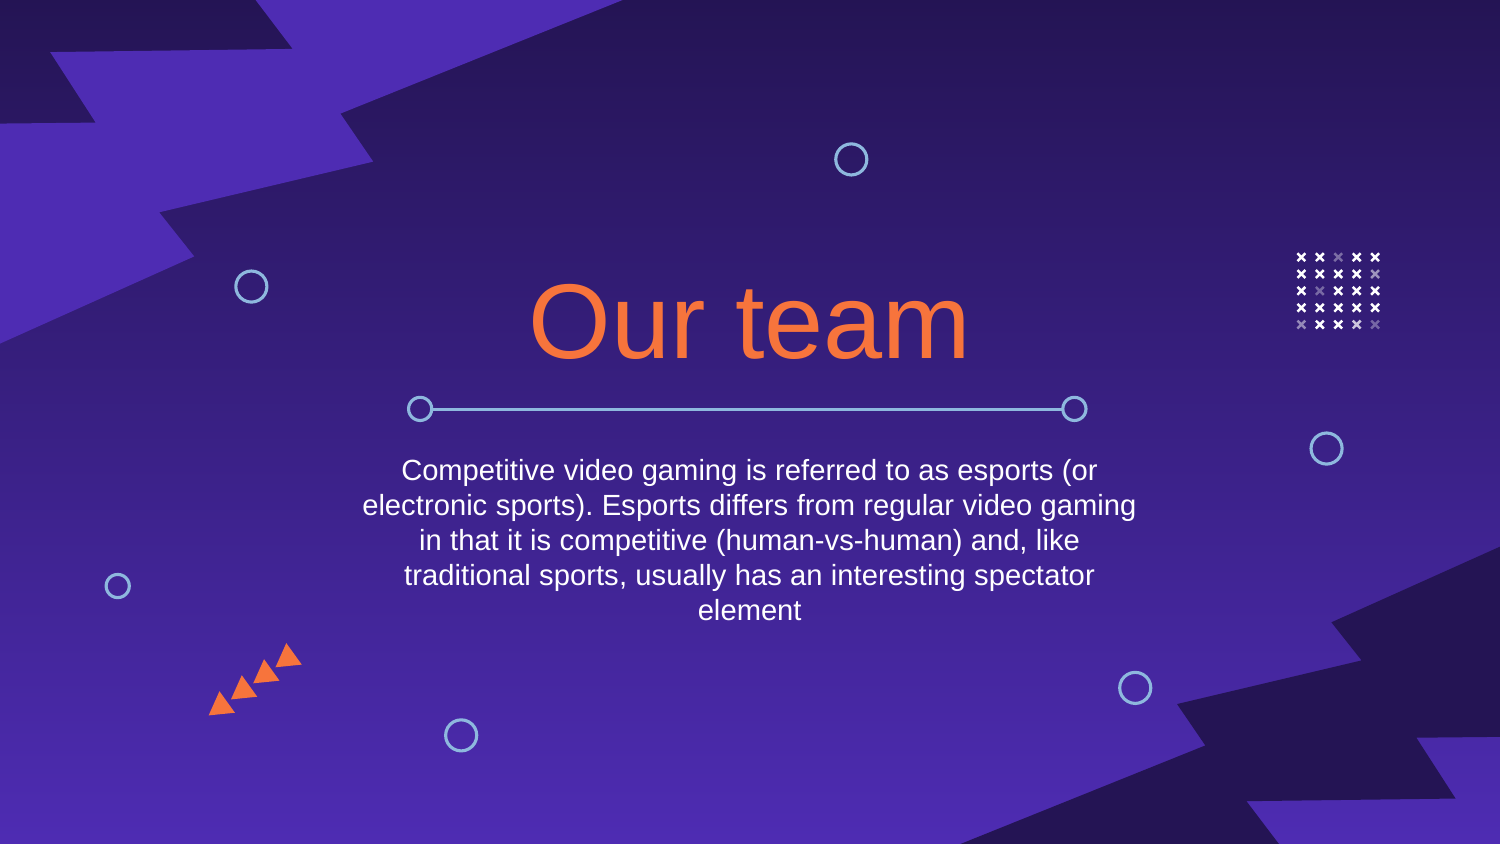

# Our team

Competitive video gaming is referred to as esports (or electronic sports). Esports differs from regular video gaming in that it is competitive (human-vs-human) and, like traditional sports, usually has an interesting spectator element